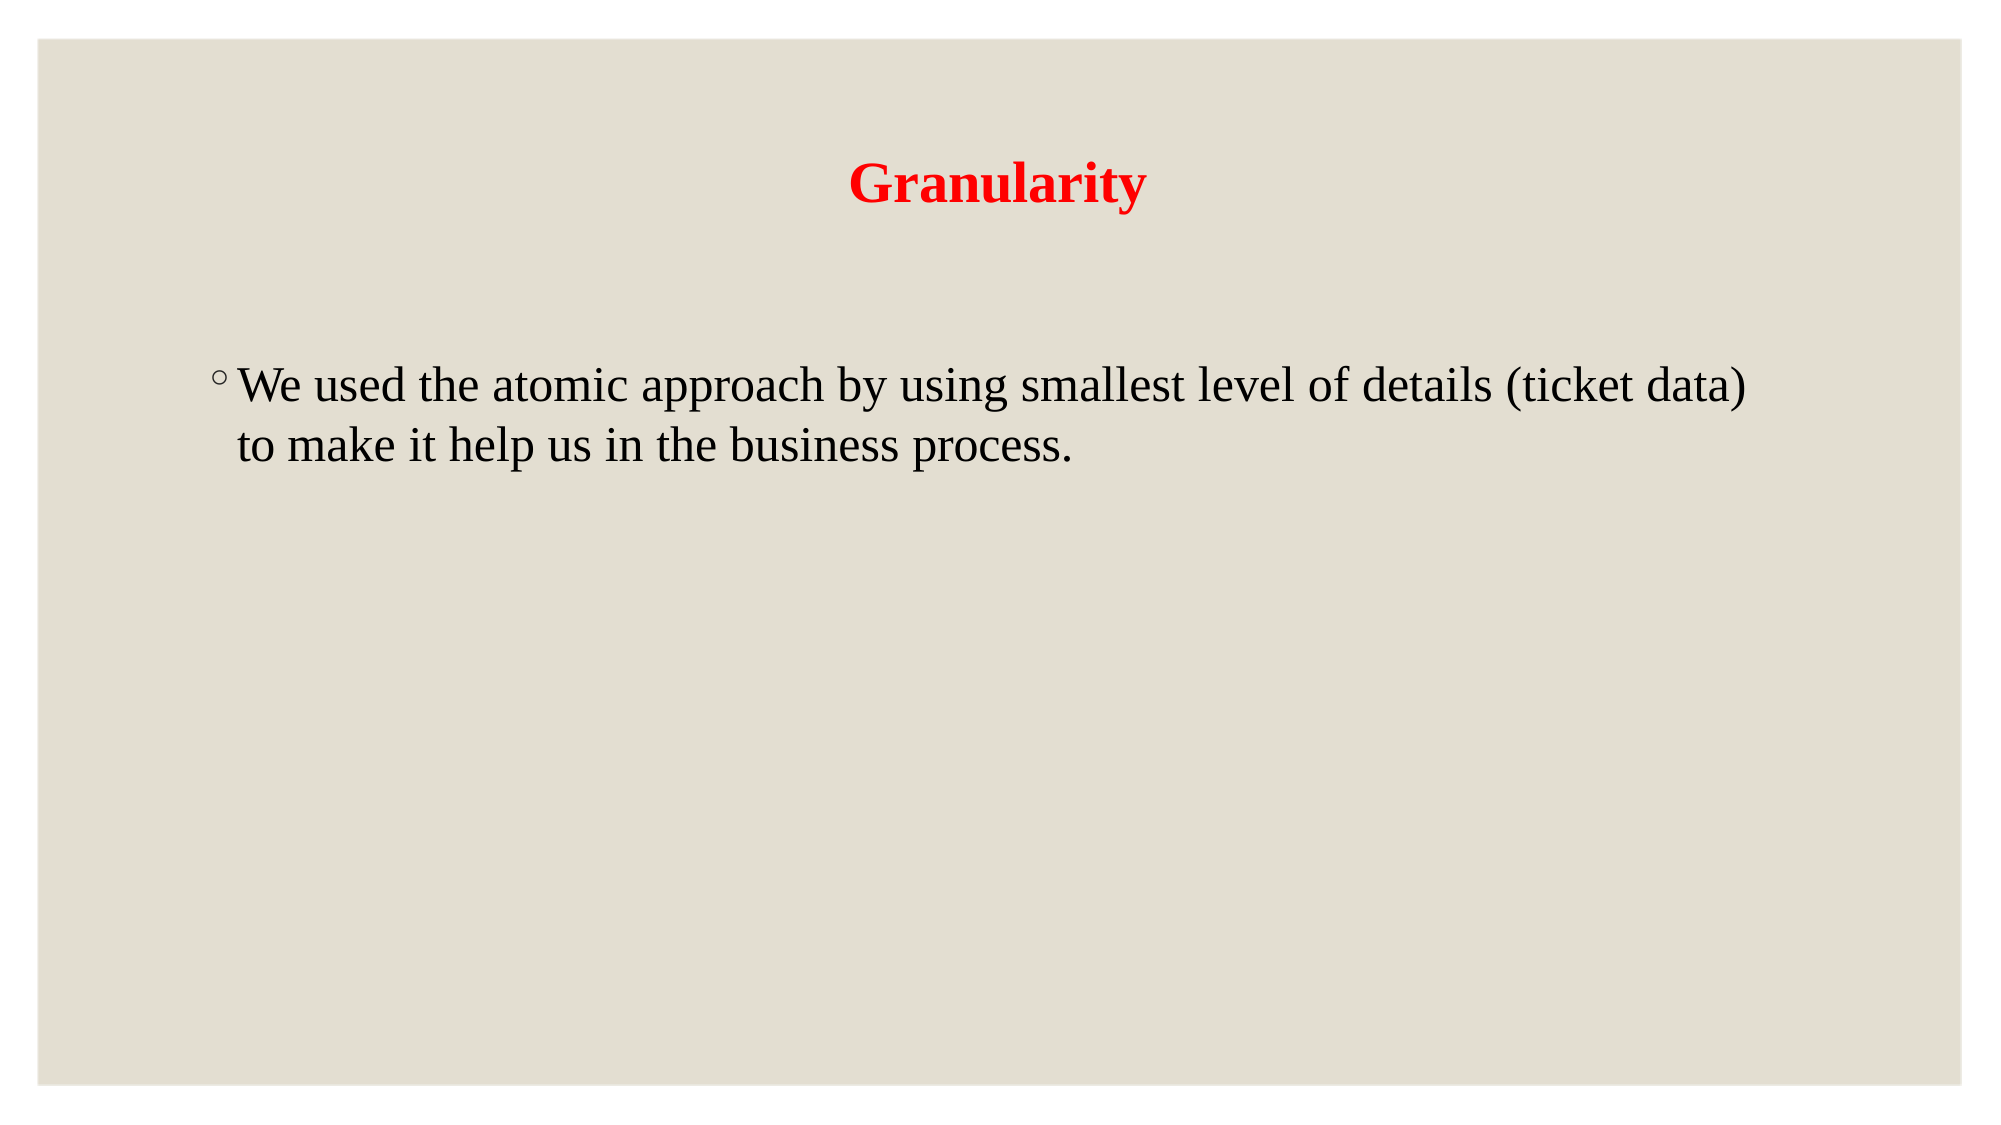

# Granularity
We used the atomic approach by using smallest level of details (ticket data) to make it help us in the business process.